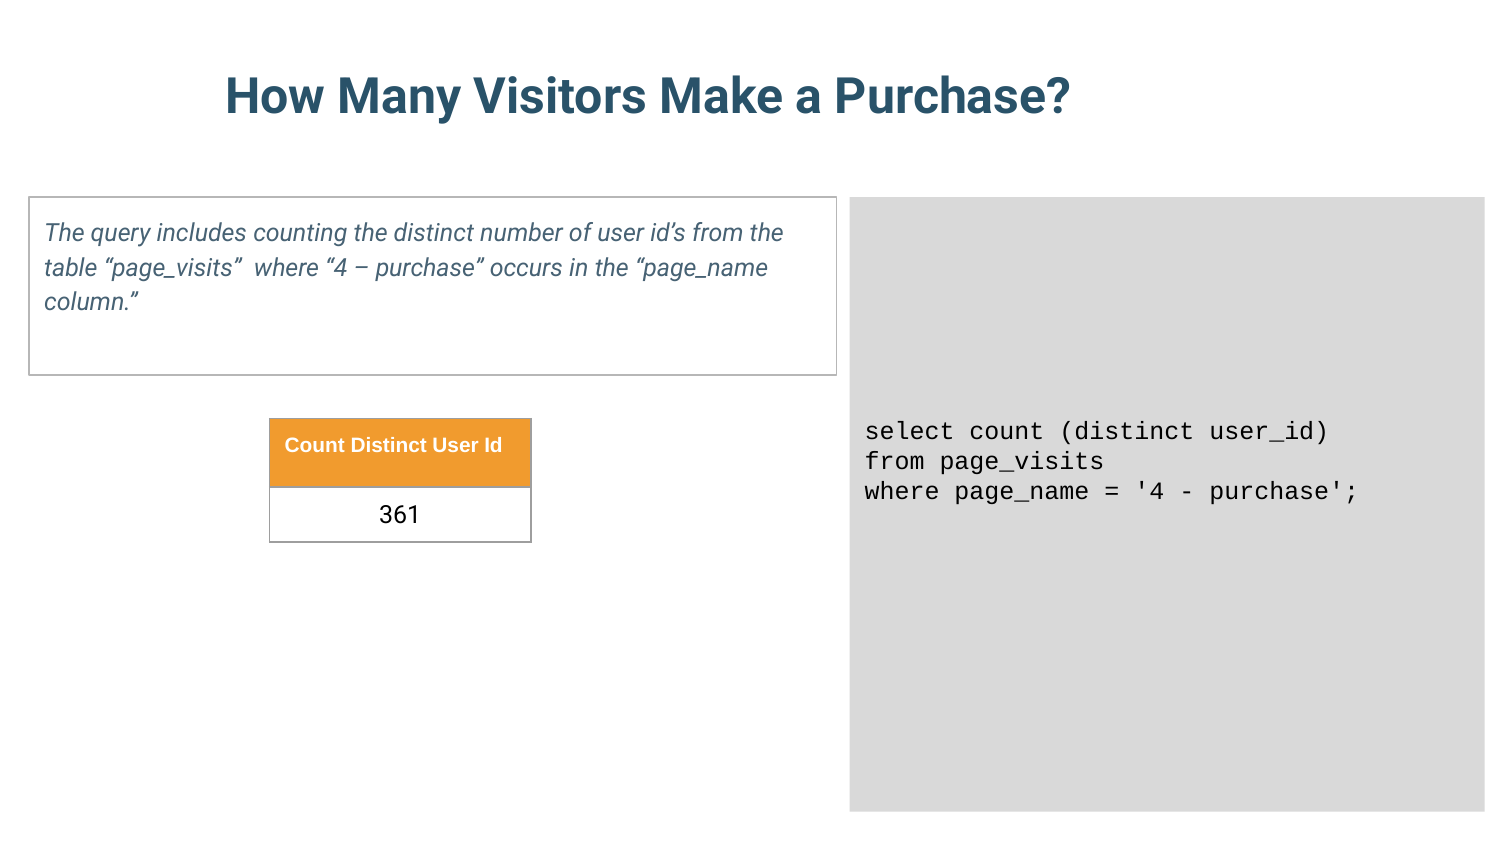

How Many Visitors Make a Purchase?
The query includes counting the distinct number of user id’s from the table “page_visits”  where “4 – purchase” occurs in the “page_name column.”

select count (distinct user_id)
from page_visits
where page_name = '4 - purchase';
| Count Distinct User Id |
| --- |
| 361 |